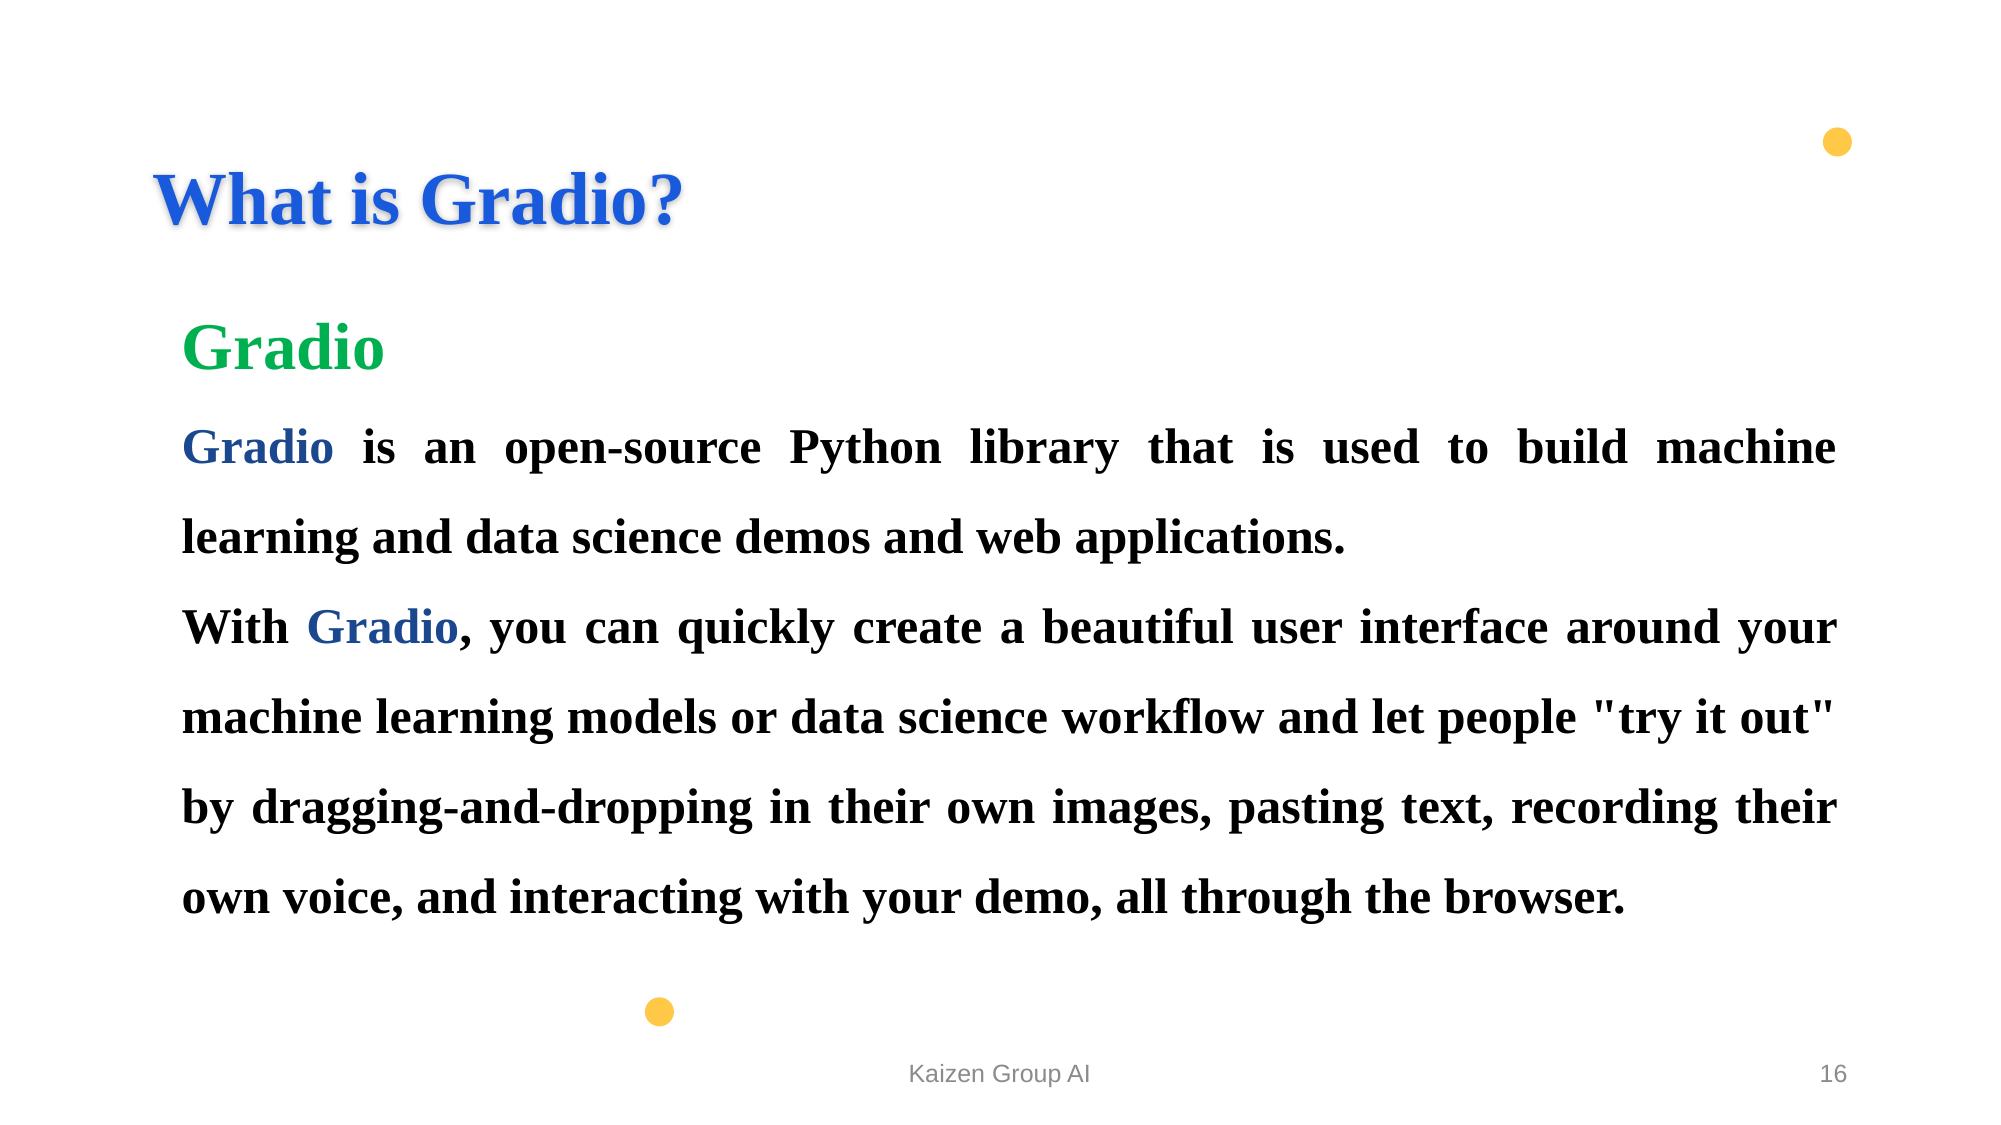

What is Gradio?
Gradio
Gradio is an open-source Python library that is used to build machine learning and data science demos and web applications.
With Gradio, you can quickly create a beautiful user interface around your machine learning models or data science workflow and let people "try it out" by dragging-and-dropping in their own images, pasting text, recording their own voice, and interacting with your demo, all through the browser.

Kaizen Group AI
16